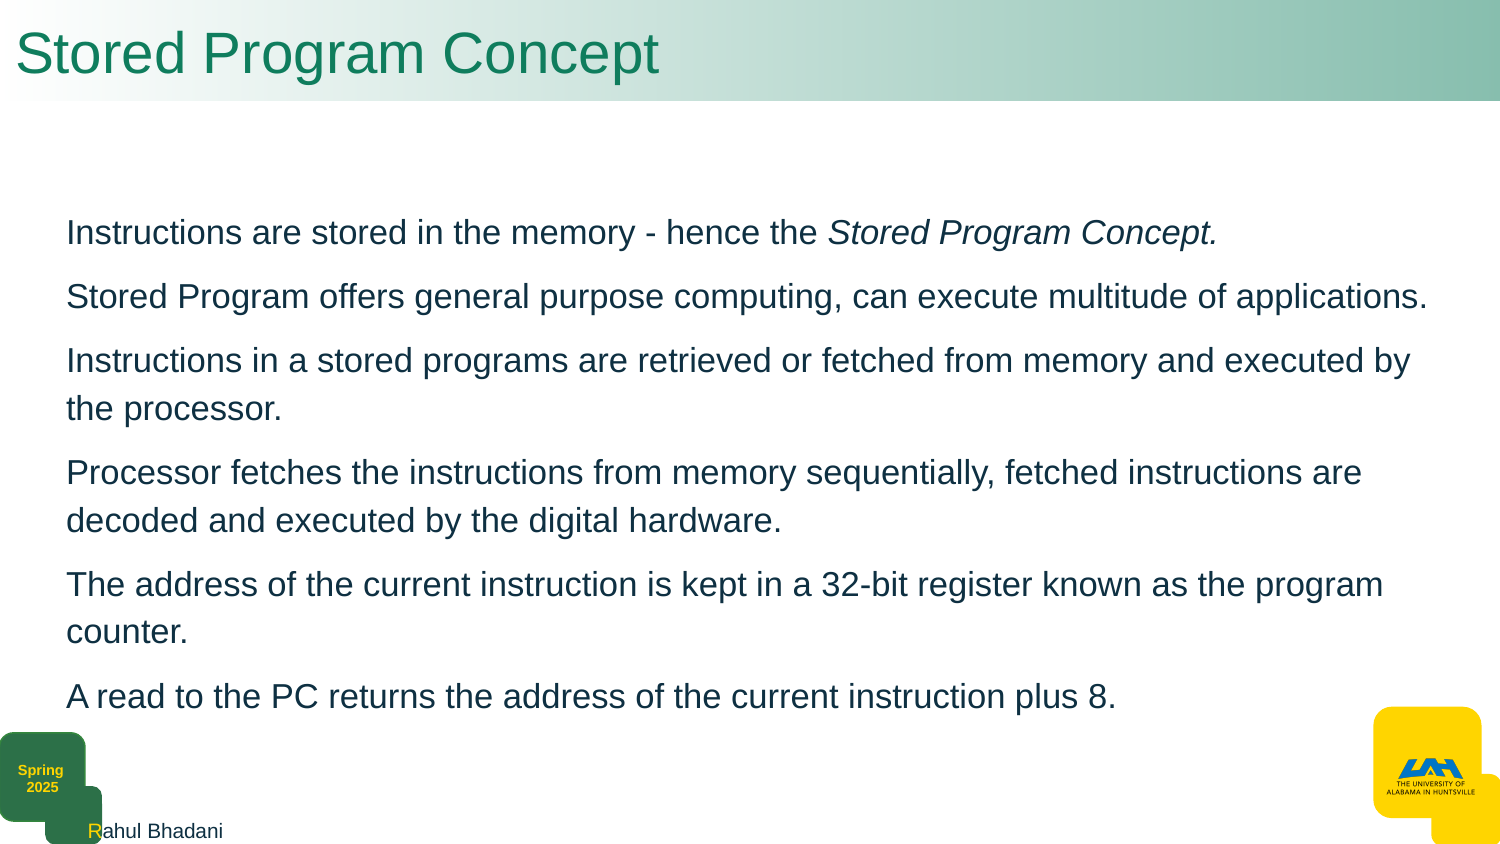

# Stored Program Concept
Instructions are stored in the memory - hence the Stored Program Concept.
Stored Program offers general purpose computing, can execute multitude of applications.
Instructions in a stored programs are retrieved or fetched from memory and executed by the processor.
Processor fetches the instructions from memory sequentially, fetched instructions are decoded and executed by the digital hardware.
The address of the current instruction is kept in a 32-bit register known as the program counter.
A read to the PC returns the address of the current instruction plus 8.